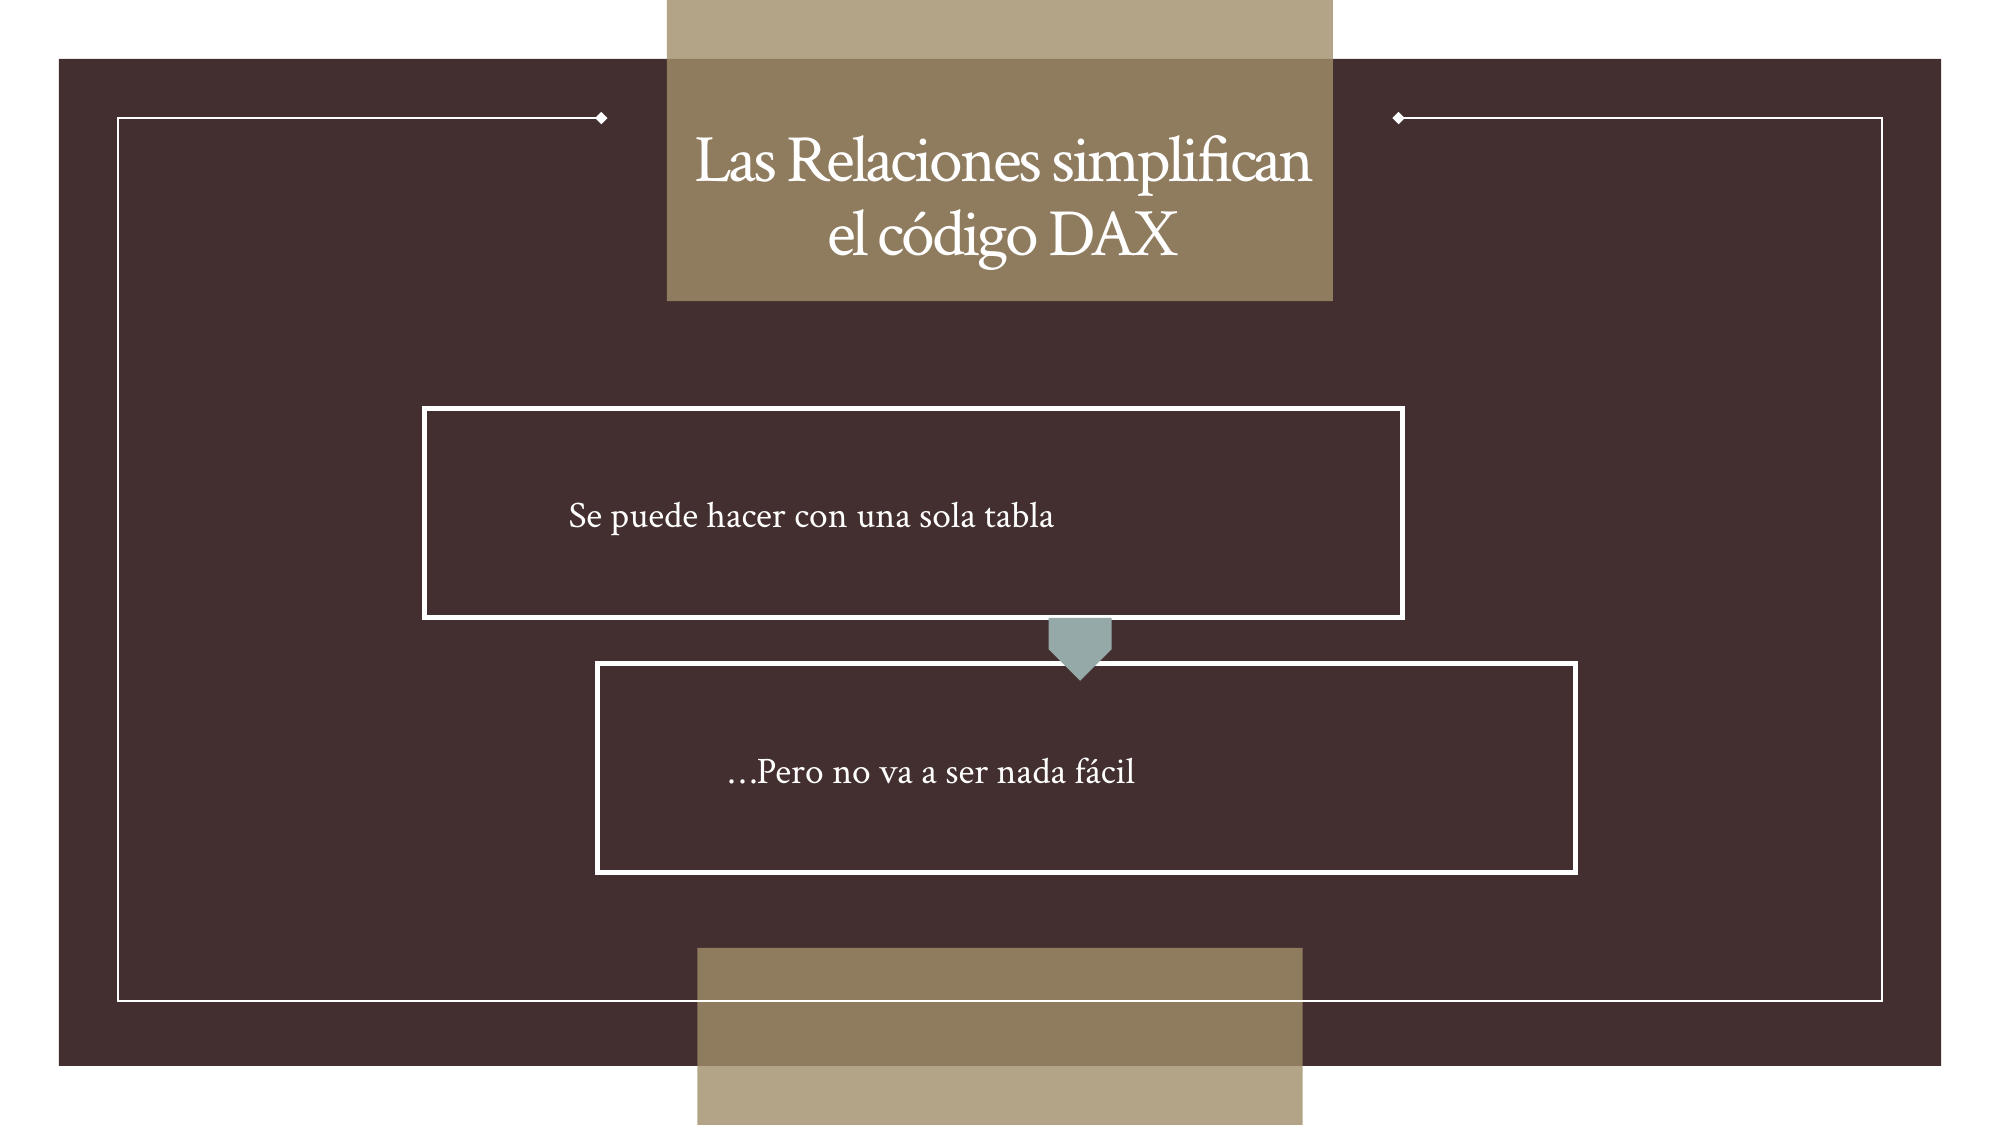

# Las Relaciones simplifican el código DAX
Se puede hacer con una sola tabla
…Pero no va a ser nada fácil